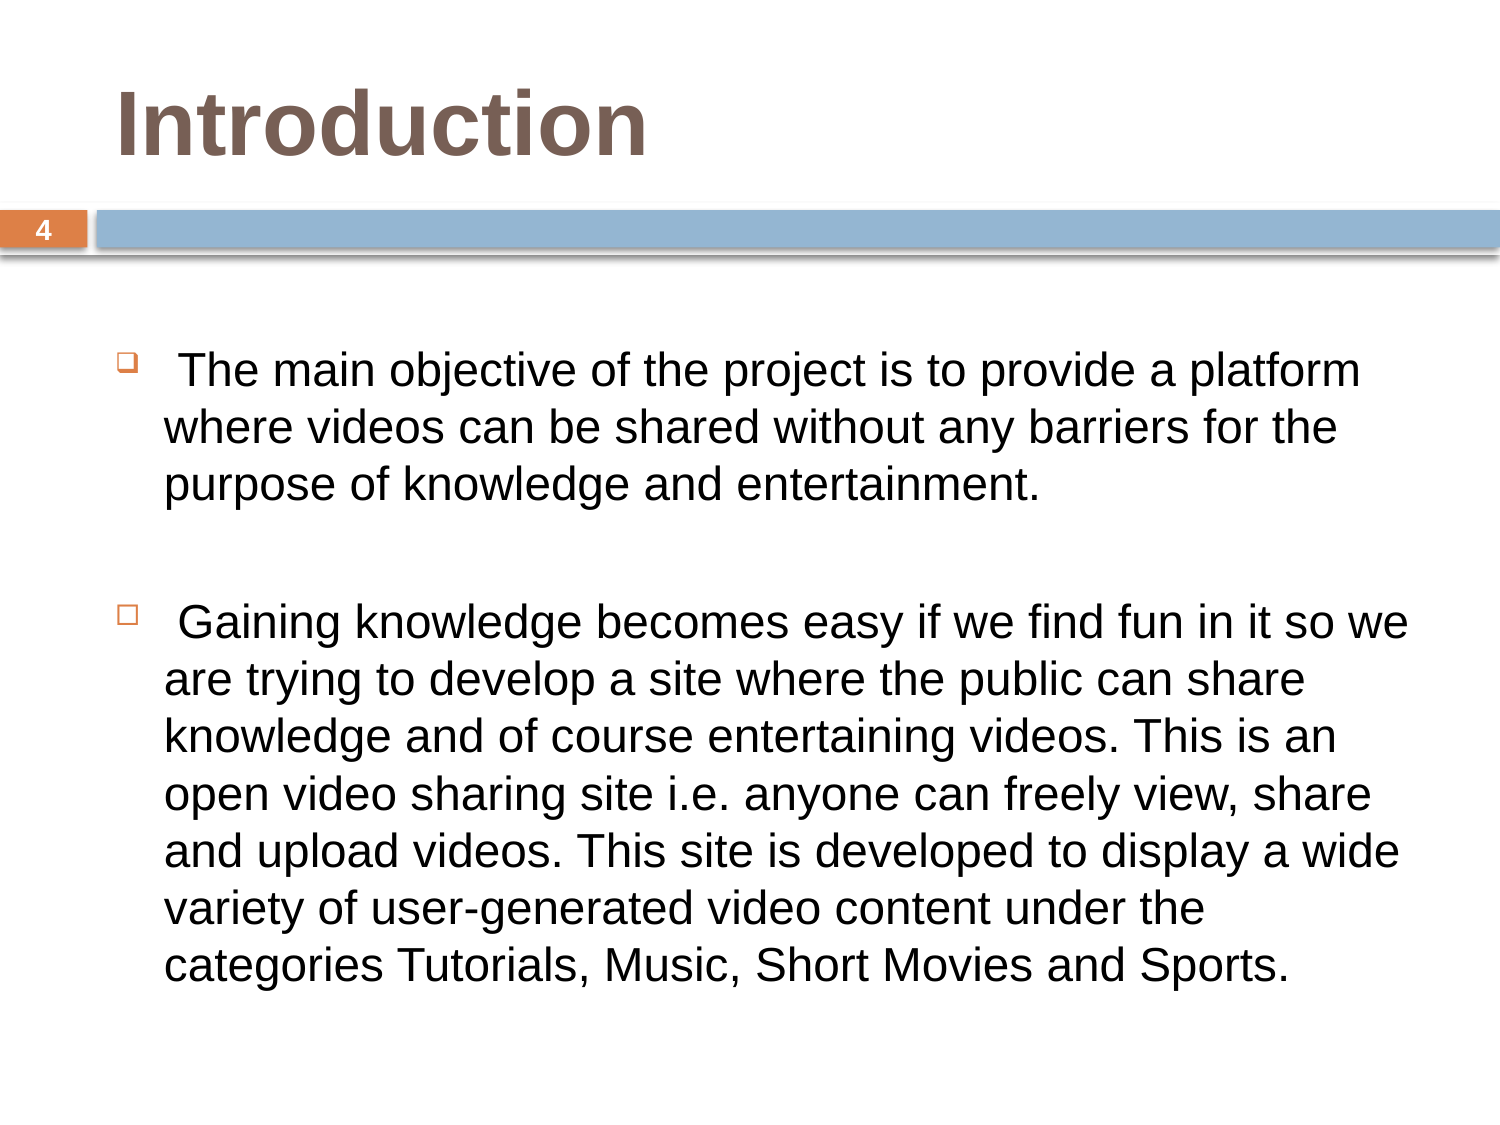

# Introduction
4

 The main objective of the project is to provide a platform where videos can be shared without any barriers for the purpose of knowledge and entertainment.

 Gaining knowledge becomes easy if we find fun in it so we are trying to develop a site where the public can share knowledge and of course entertaining videos. This is an open video sharing site i.e. anyone can freely view, share and upload videos. This site is developed to display a wide variety of user-generated video content under the categories Tutorials, Music, Short Movies and Sports.